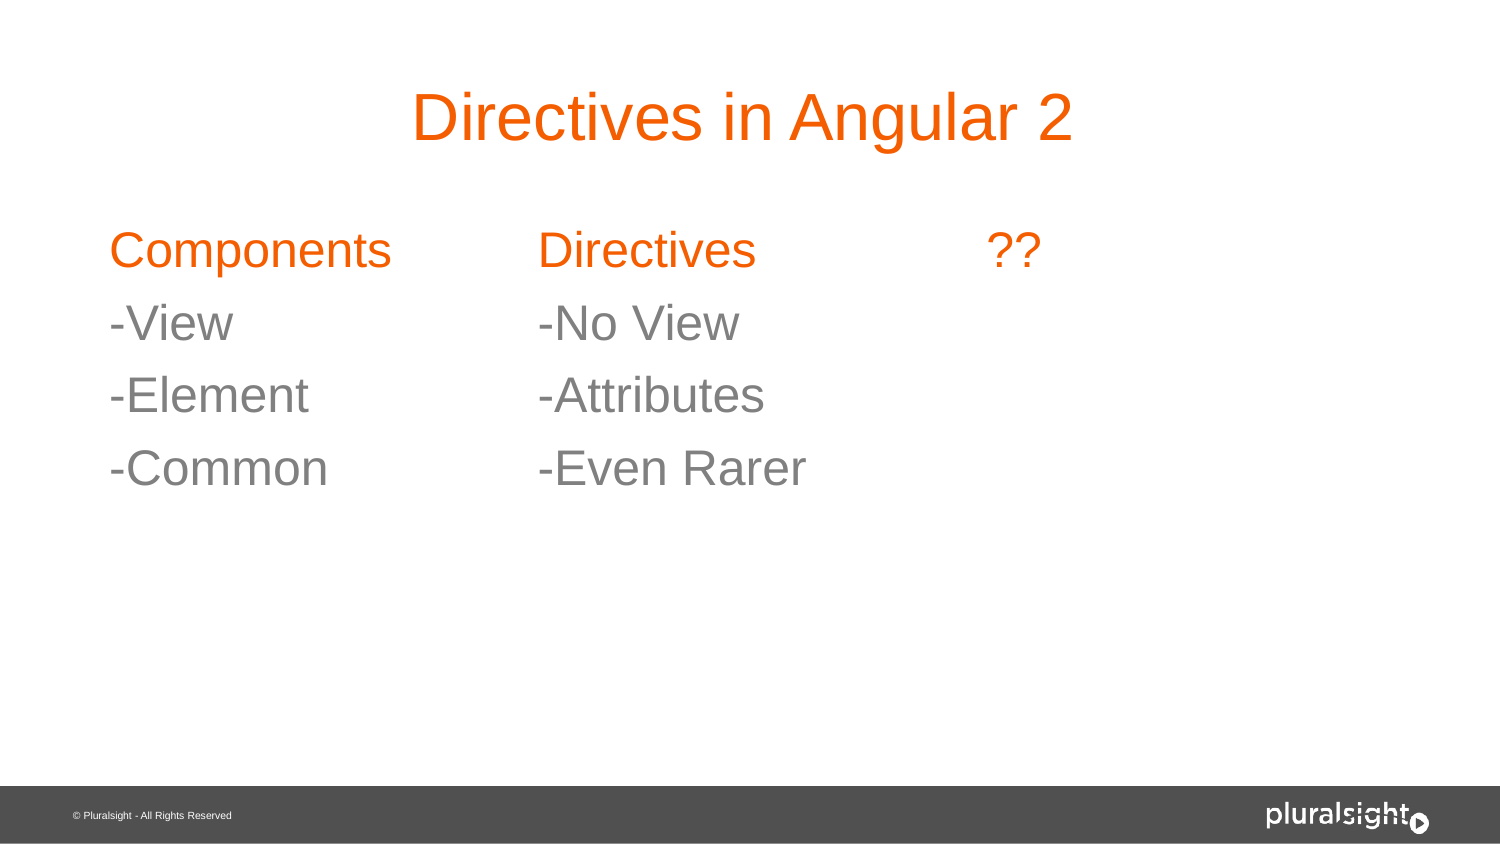

# Directives in Angular 2
??
Components
-View
-Element
-Common
Directives
-No View
-Attributes
-Even Rarer